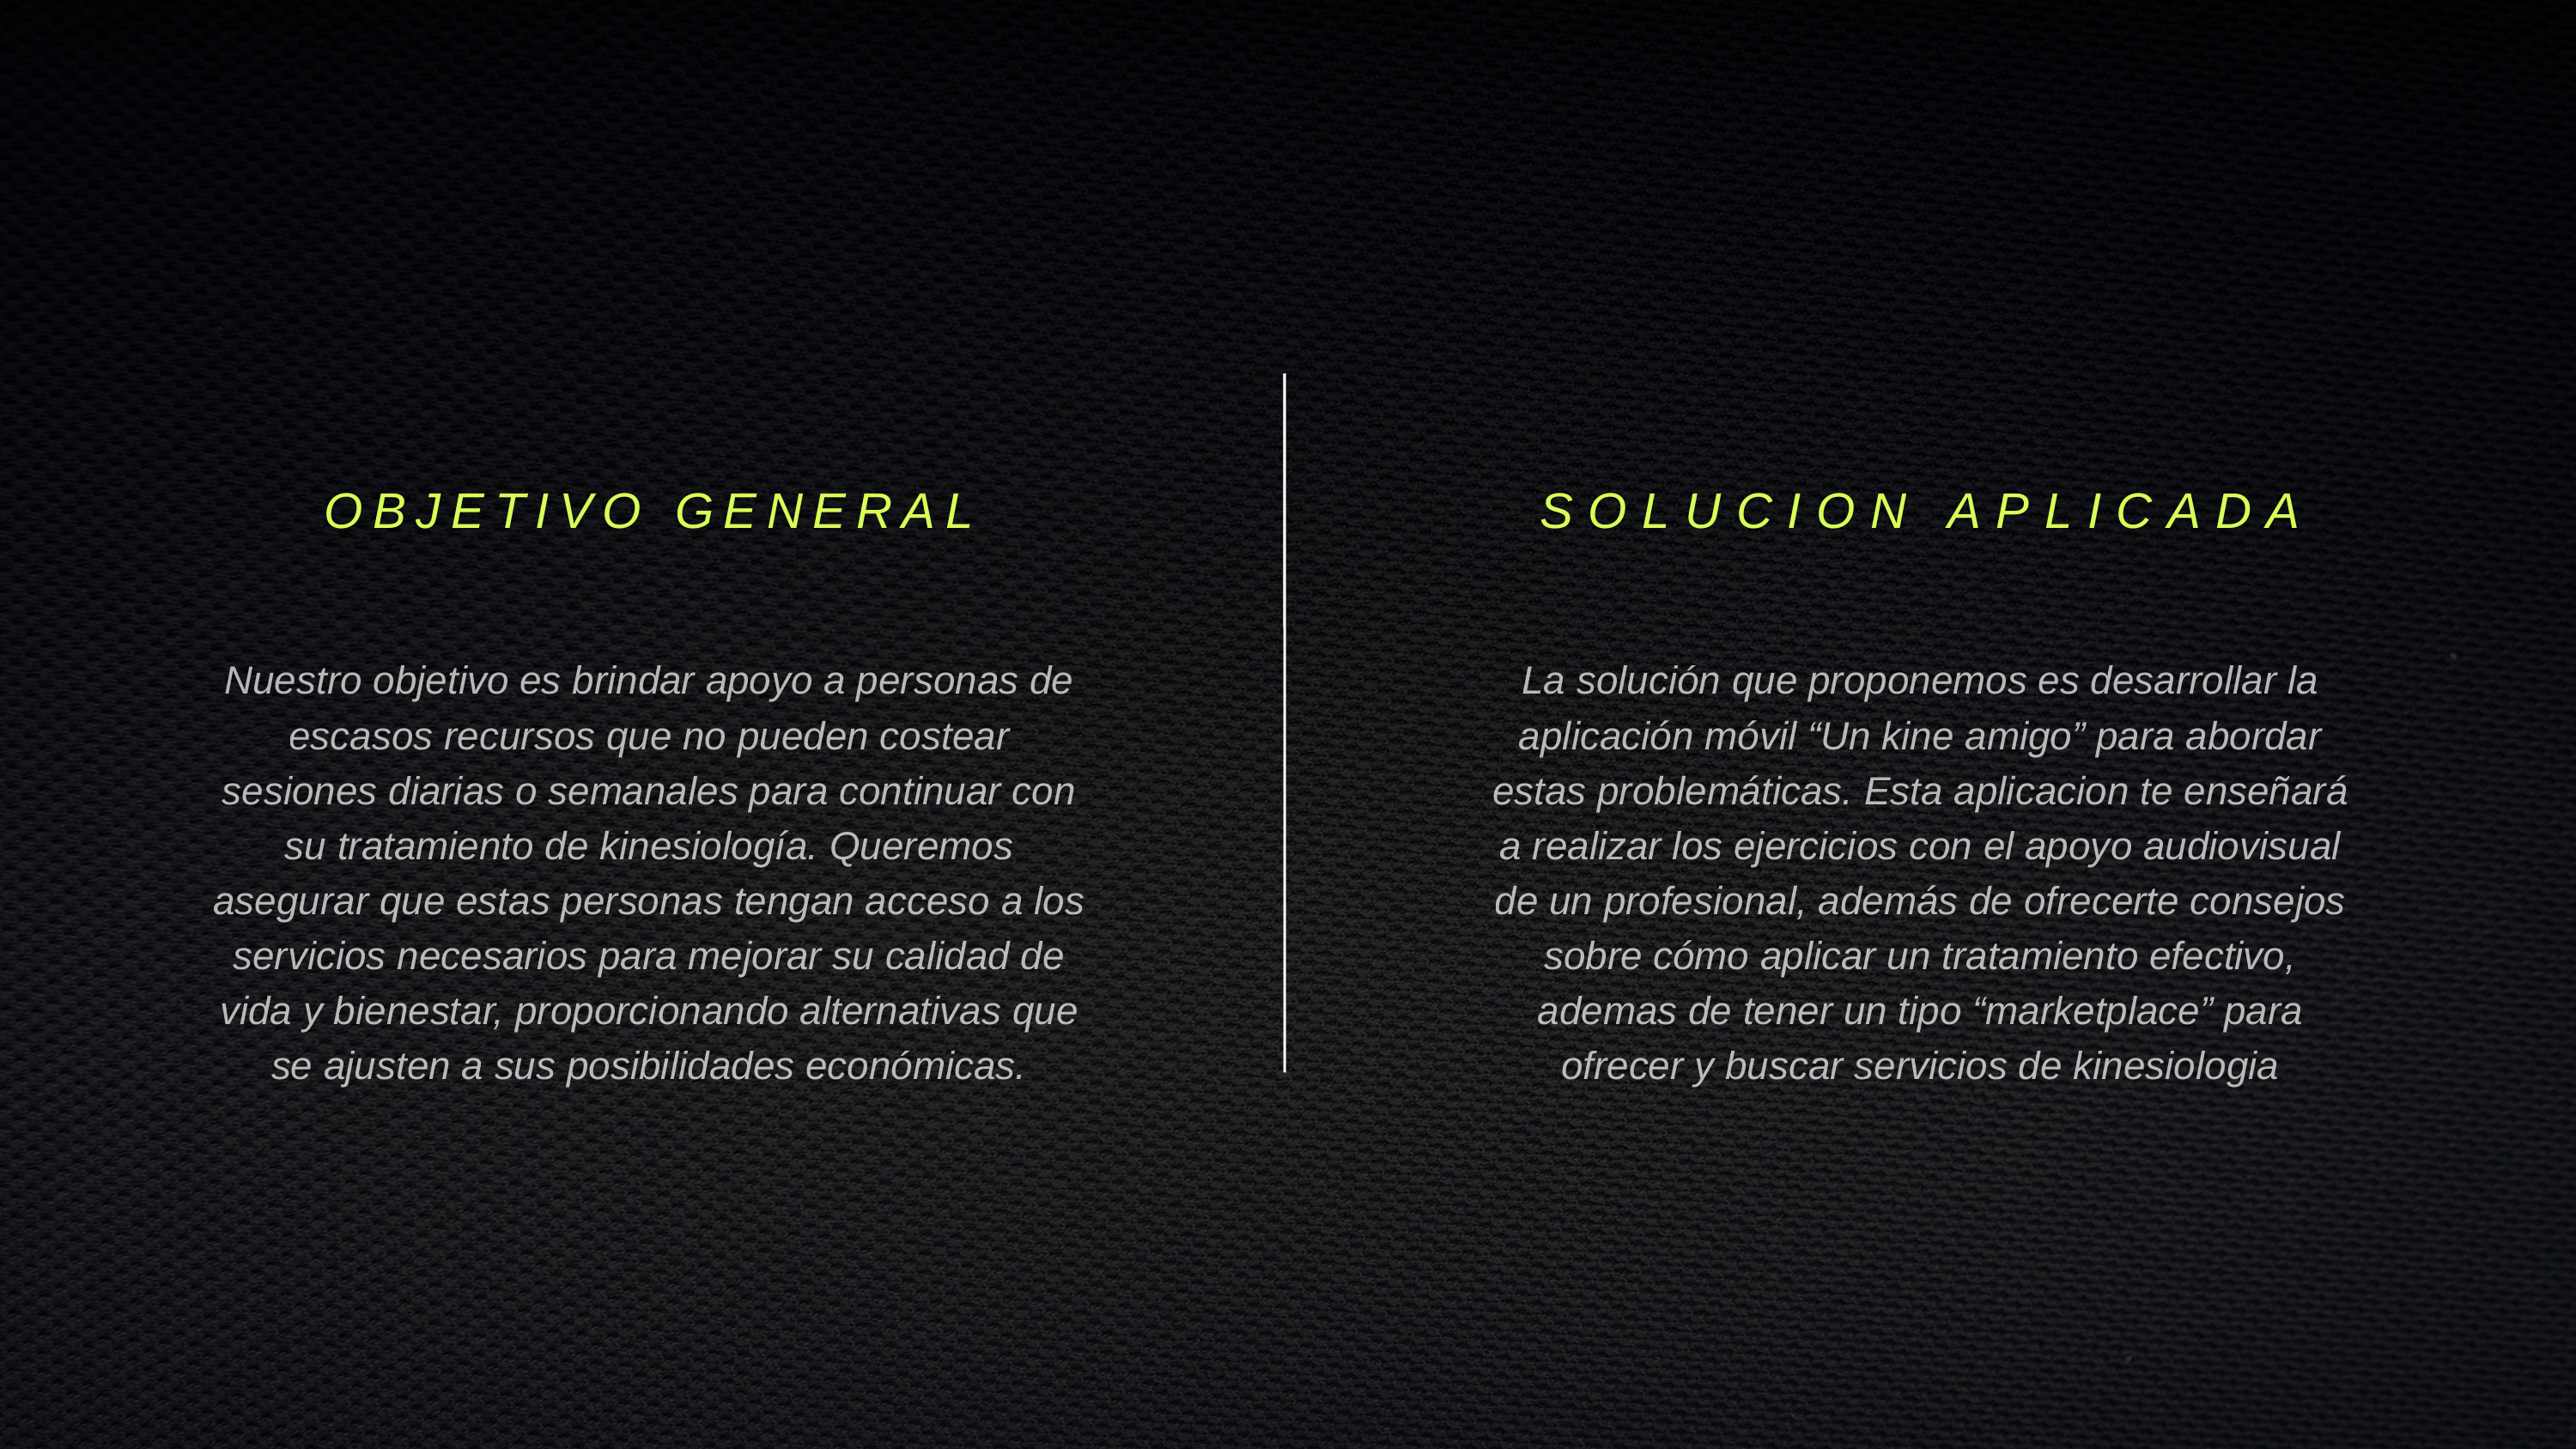

OBJETIVO GENERAL
SOLUCION APLICADA
Nuestro objetivo es brindar apoyo a personas de escasos recursos que no pueden costear sesiones diarias o semanales para continuar con su tratamiento de kinesiología. Queremos asegurar que estas personas tengan acceso a los servicios necesarios para mejorar su calidad de vida y bienestar, proporcionando alternativas que se ajusten a sus posibilidades económicas.

La solución que proponemos es desarrollar la aplicación móvil “Un kine amigo” para abordar estas problemáticas. Esta aplicacion te enseñará a realizar los ejercicios con el apoyo audiovisual de un profesional, además de ofrecerte consejos sobre cómo aplicar un tratamiento efectivo, ademas de tener un tipo “marketplace” para ofrecer y buscar servicios de kinesiologia